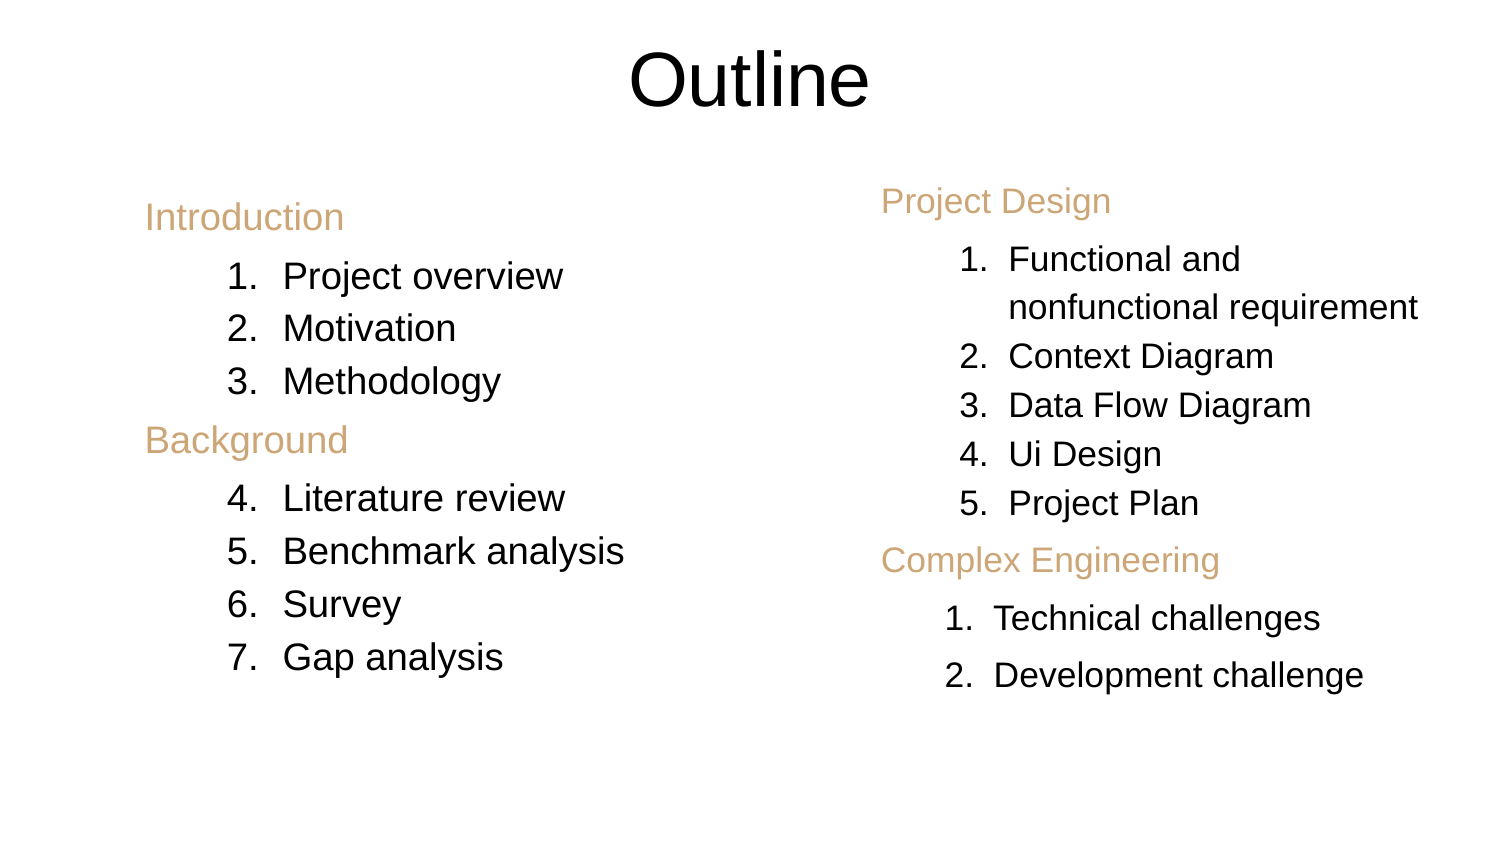

# Outline
Project Design
Functional and nonfunctional requirement
Context Diagram
Data Flow Diagram
Ui Design
Project Plan
Complex Engineering
1.  Technical challenges
2.  Development challenge

Introduction
Project overview
Motivation
Methodology
Background
Literature review
Benchmark analysis
Survey
Gap analysis